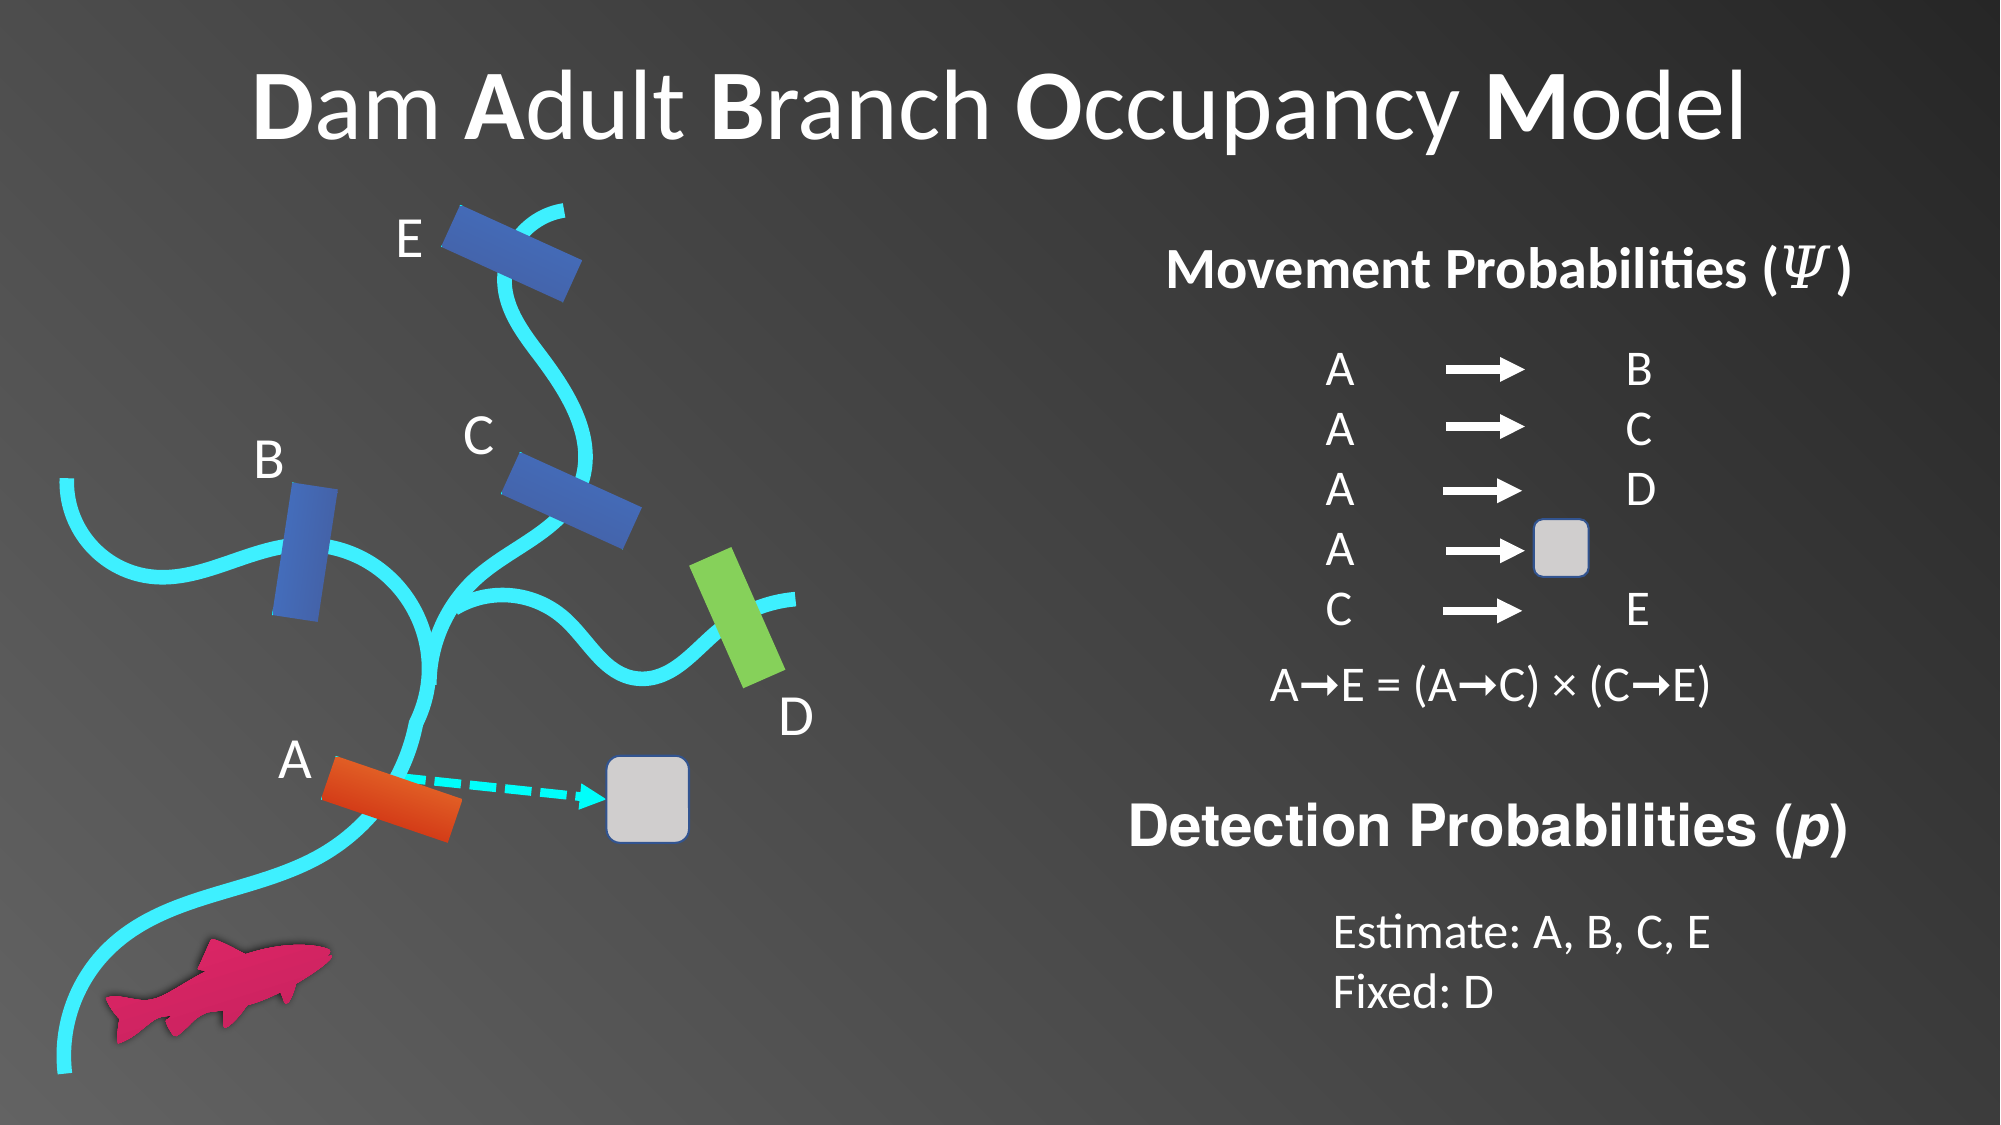

Dam Adult Branch Occupancy Model
E

C
B
D
A
Movement Probabilities (𝛹)
A		B
A		C
A		D
A
C		E

A➞E = (A➞C) × (C➞E)
Detection Probabilities (p)
Estimate: A, B, C, E
Fixed: D